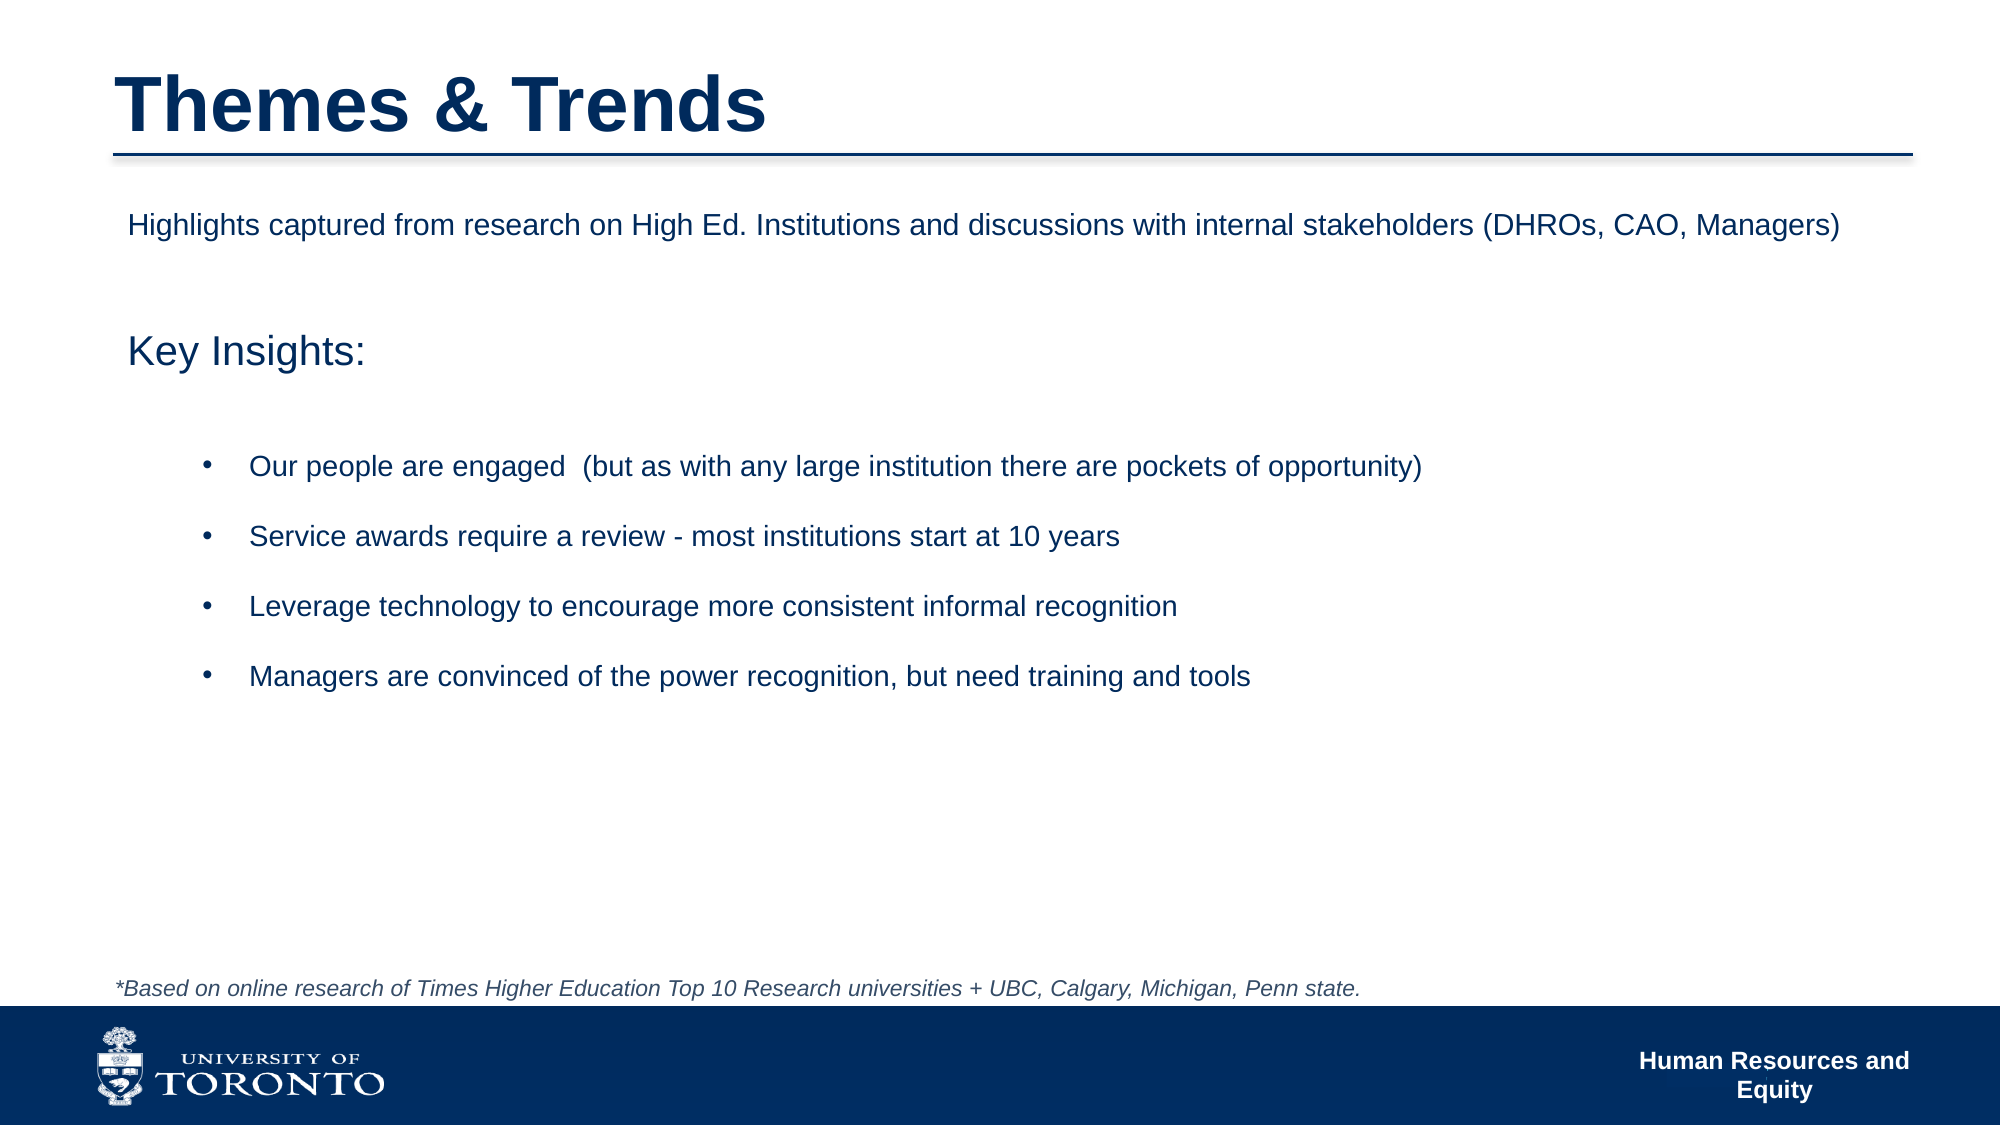

# Themes & Trends
Highlights captured from research on High Ed. Institutions and discussions with internal stakeholders (DHROs, CAO, Managers)
Key Insights:

Our people are engaged  (but as with any large institution there are pockets of opportunity)
Service awards require a review - most institutions start at 10 years
Leverage technology to encourage more consistent informal recognition
Managers are convinced of the power recognition, but need training and tools
*Based on online research of Times Higher Education Top 10 Research universities + UBC, Calgary, Michigan, Penn state.